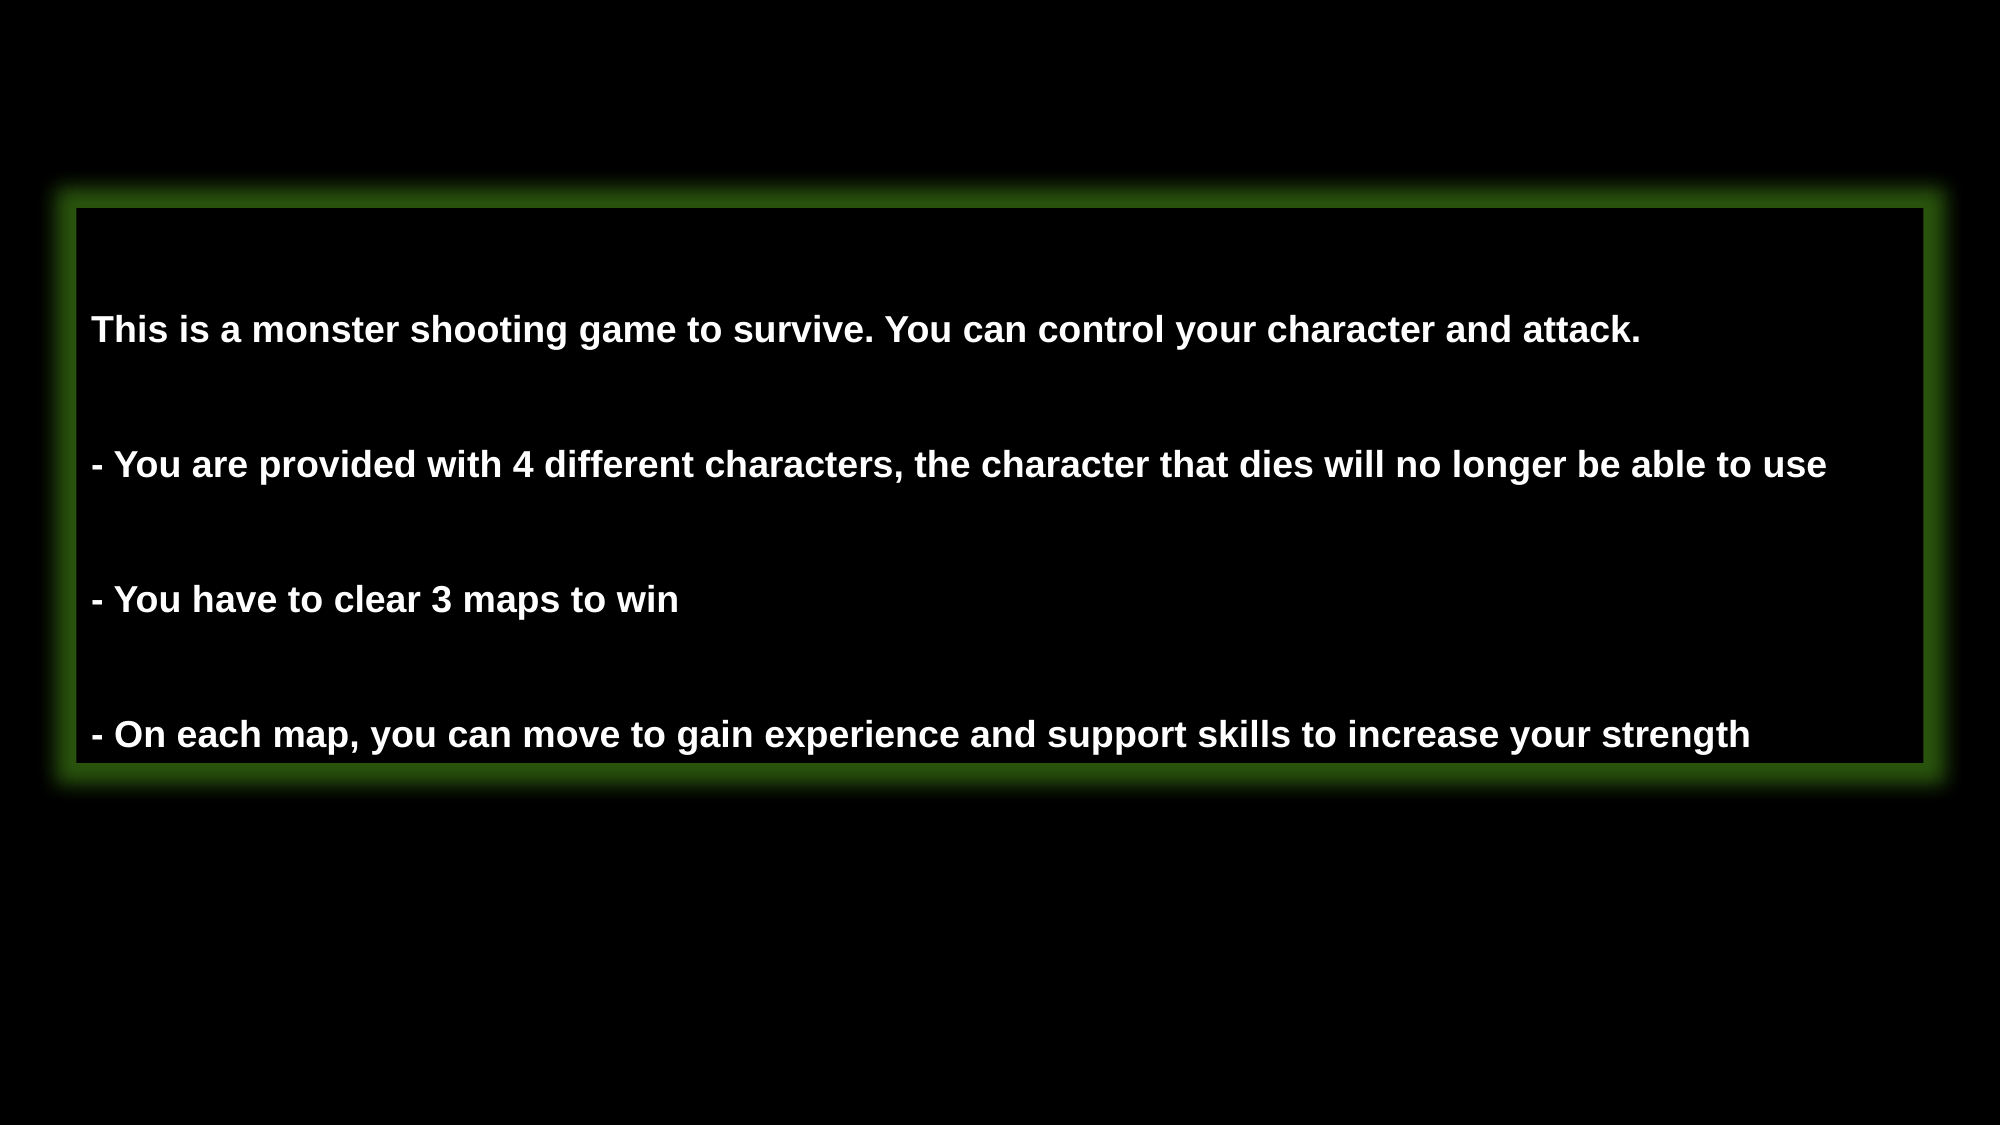

This is a monster shooting game to survive. You can control your character and attack.
- You are provided with 4 different characters, the character that dies will no longer be able to use
- You have to clear 3 maps to win
- On each map, you can move to gain experience and support skills to increase your strength